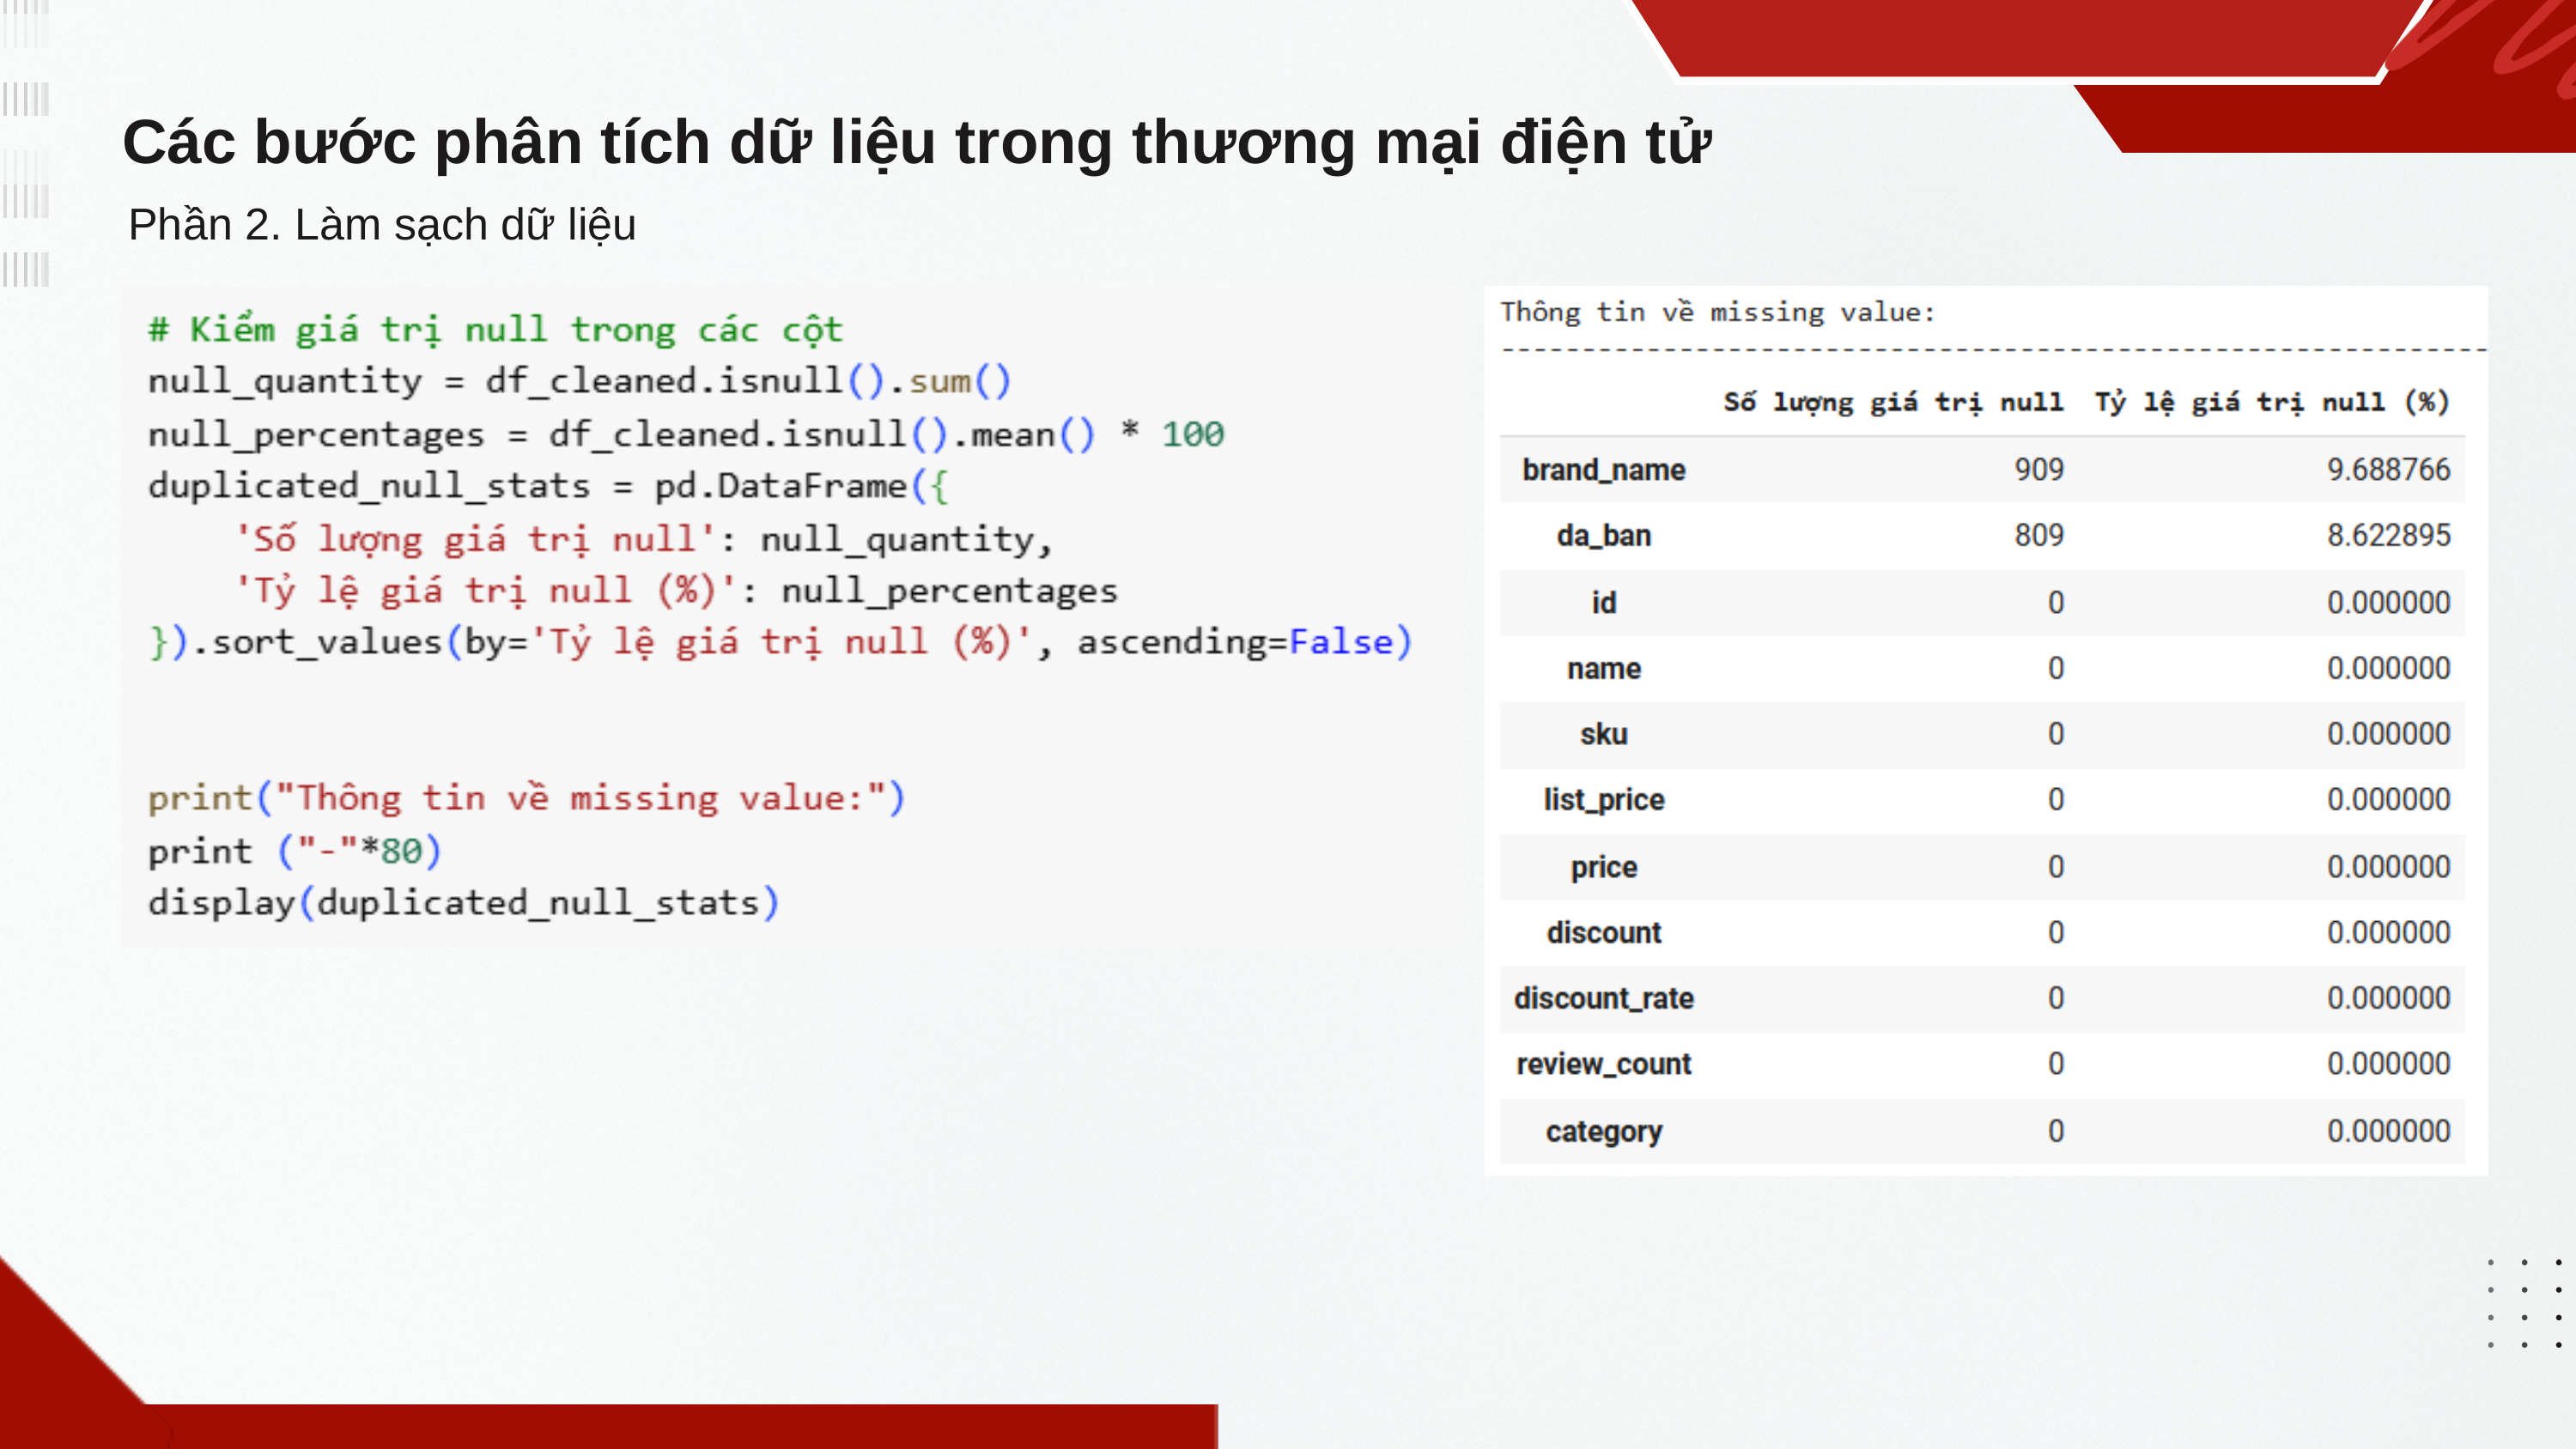

Các bước phân tích dữ liệu trong thương mại điện tử
Phần 2. Làm sạch dữ liệu